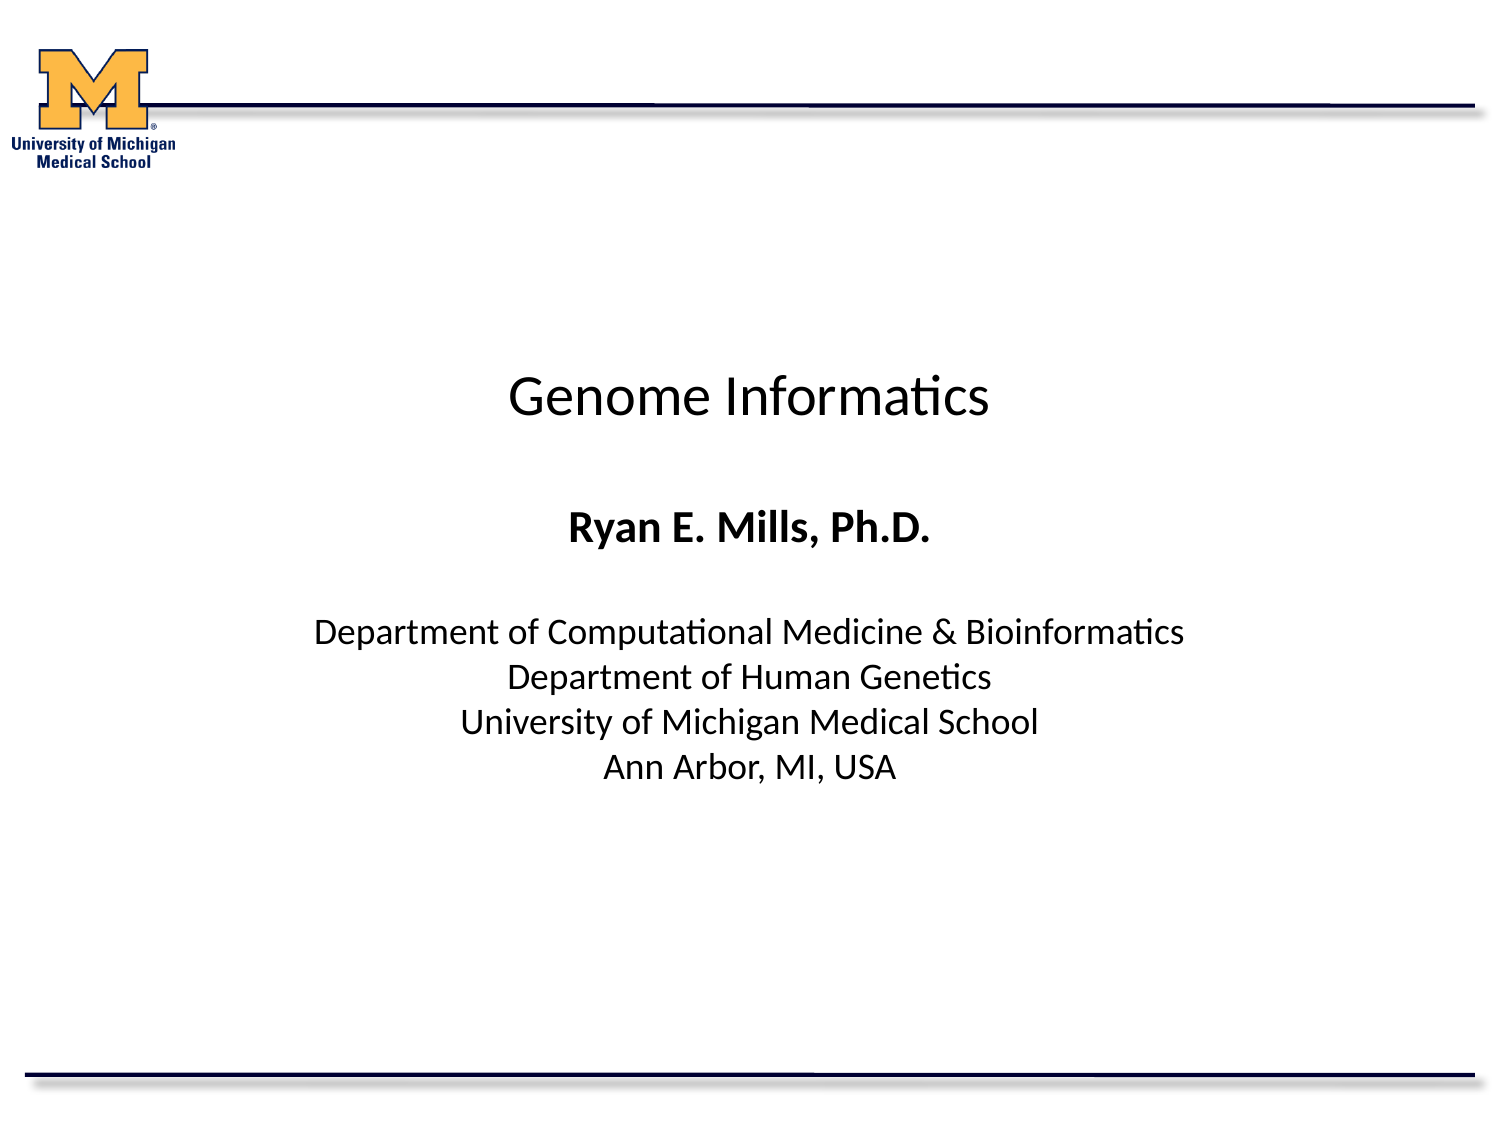

# Genome Informatics Ryan E. Mills, Ph.D. Department of Computational Medicine & Bioinformatics Department of Human Genetics University of Michigan Medical School Ann Arbor, MI, USA